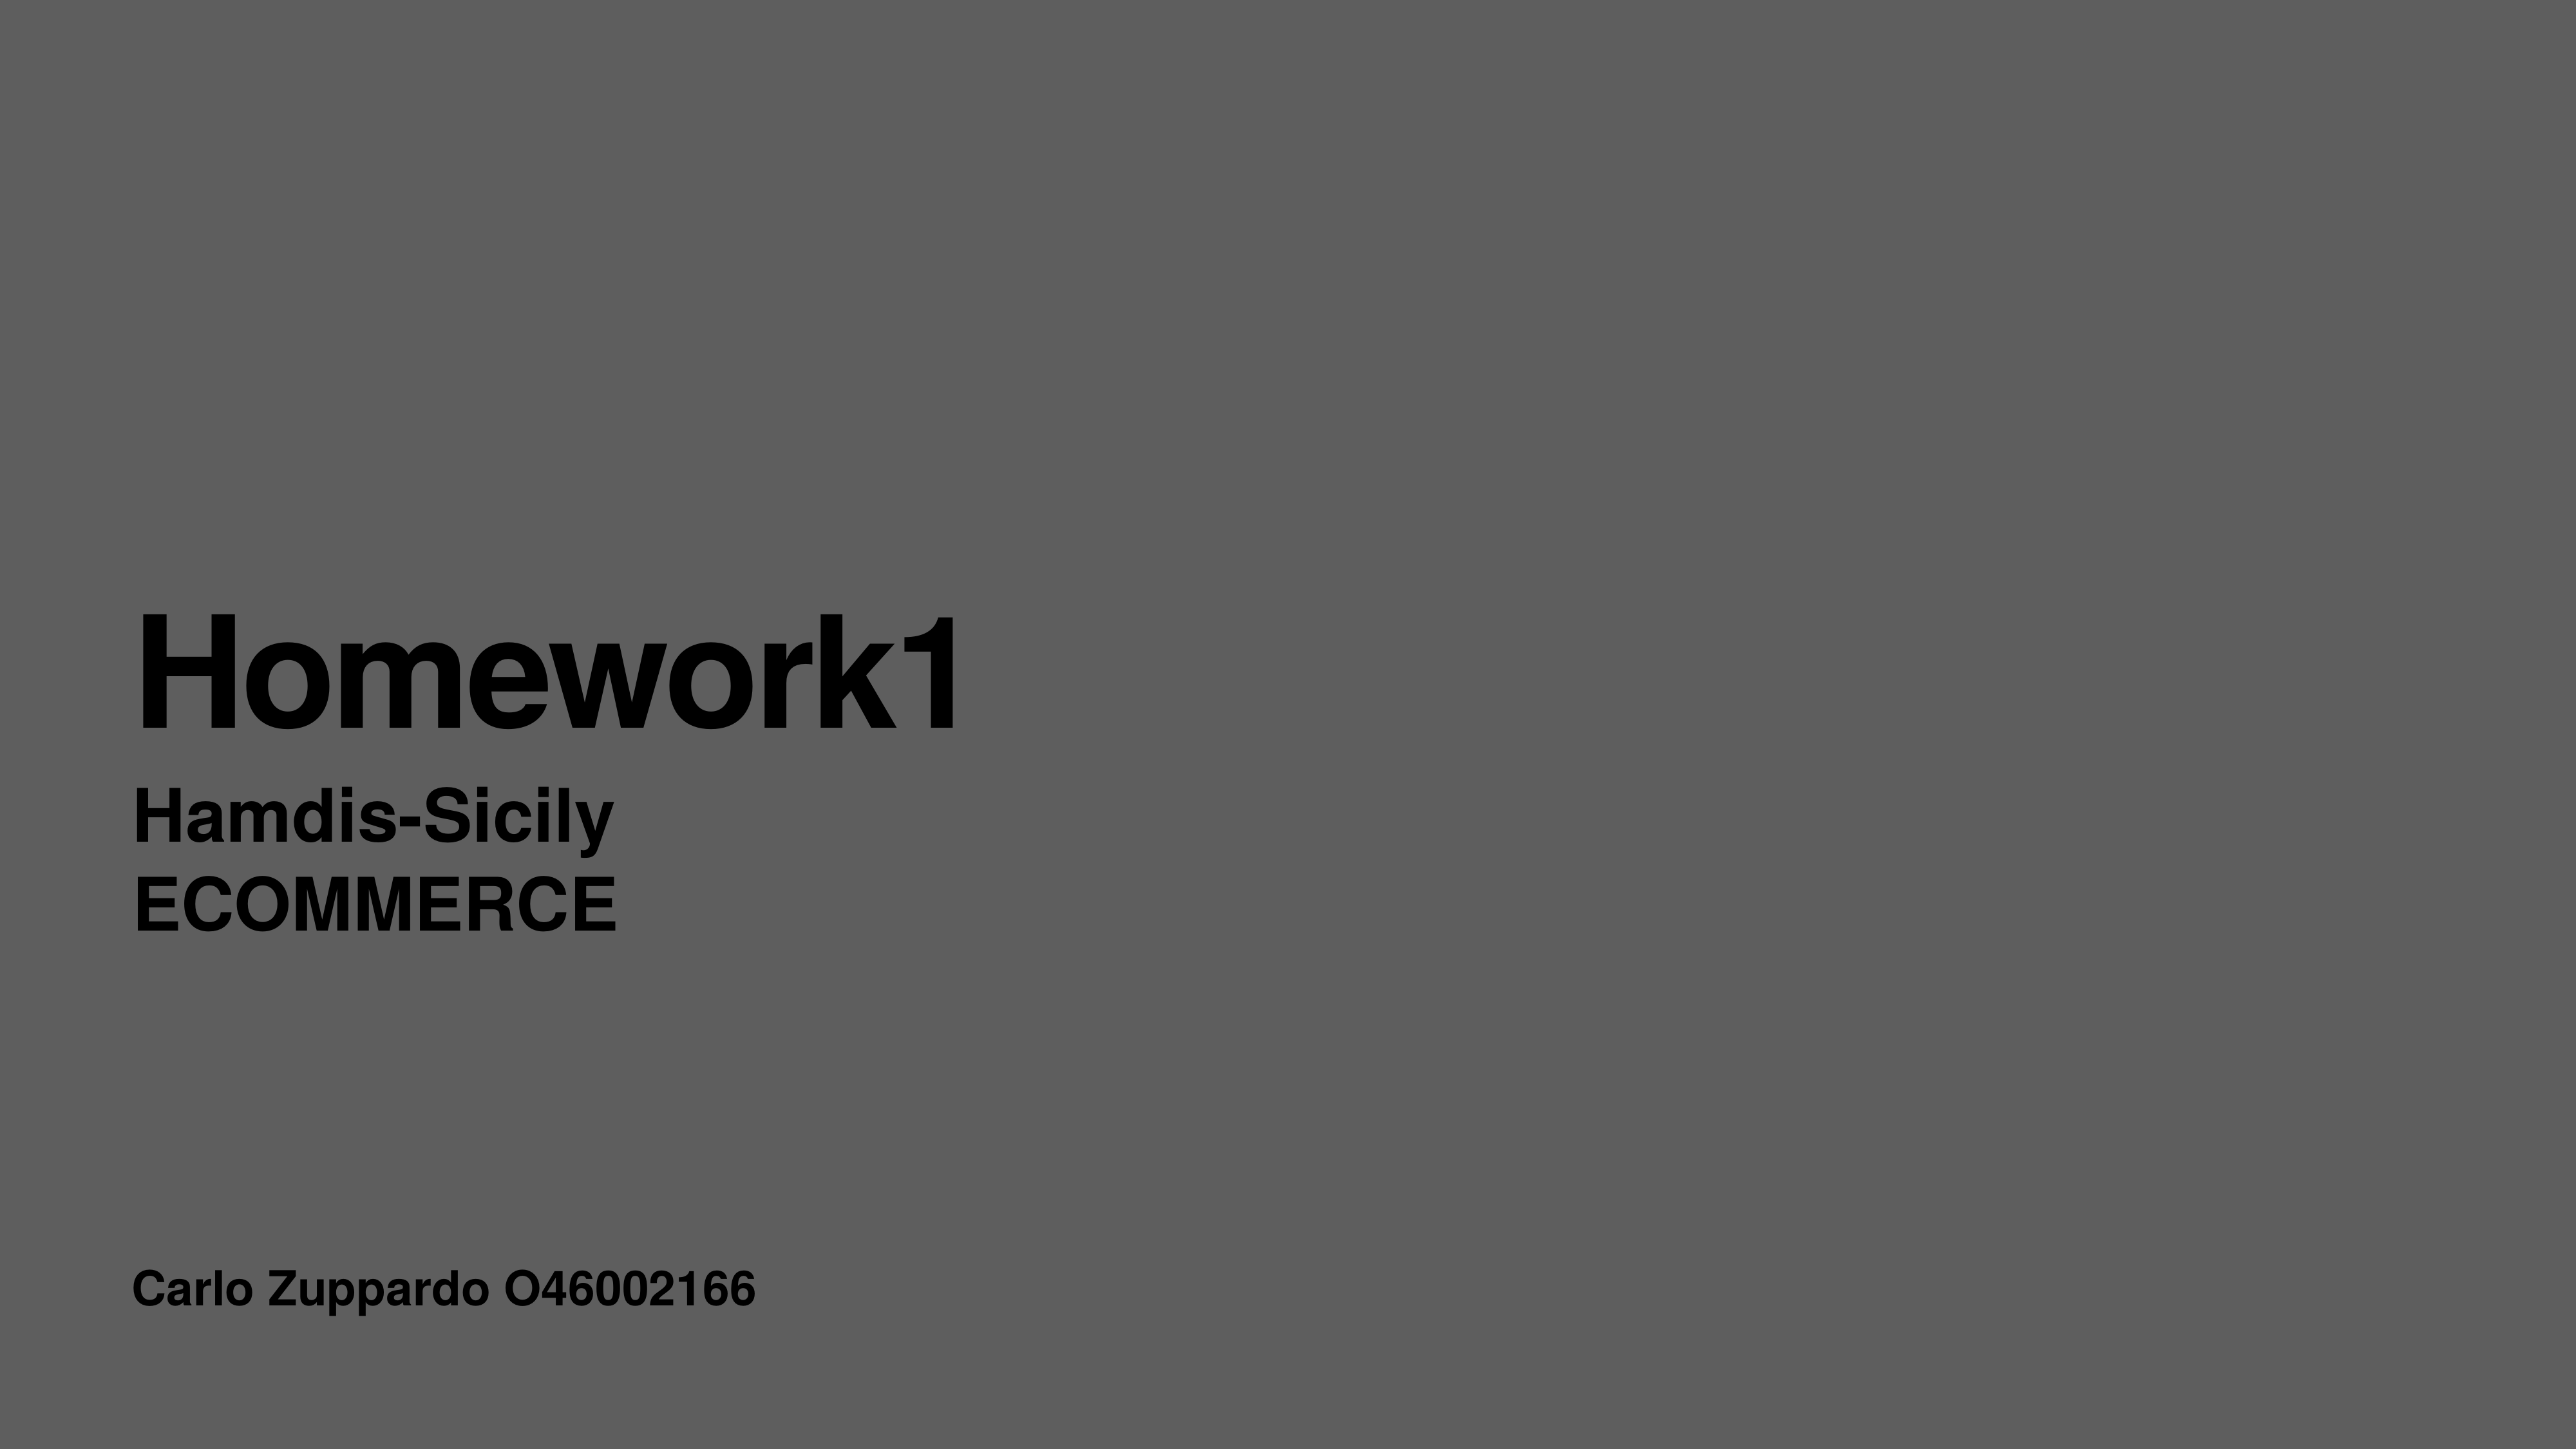

# Homework1
Hamdis-Sicily
ECOMMERCE
Carlo Zuppardo O46002166